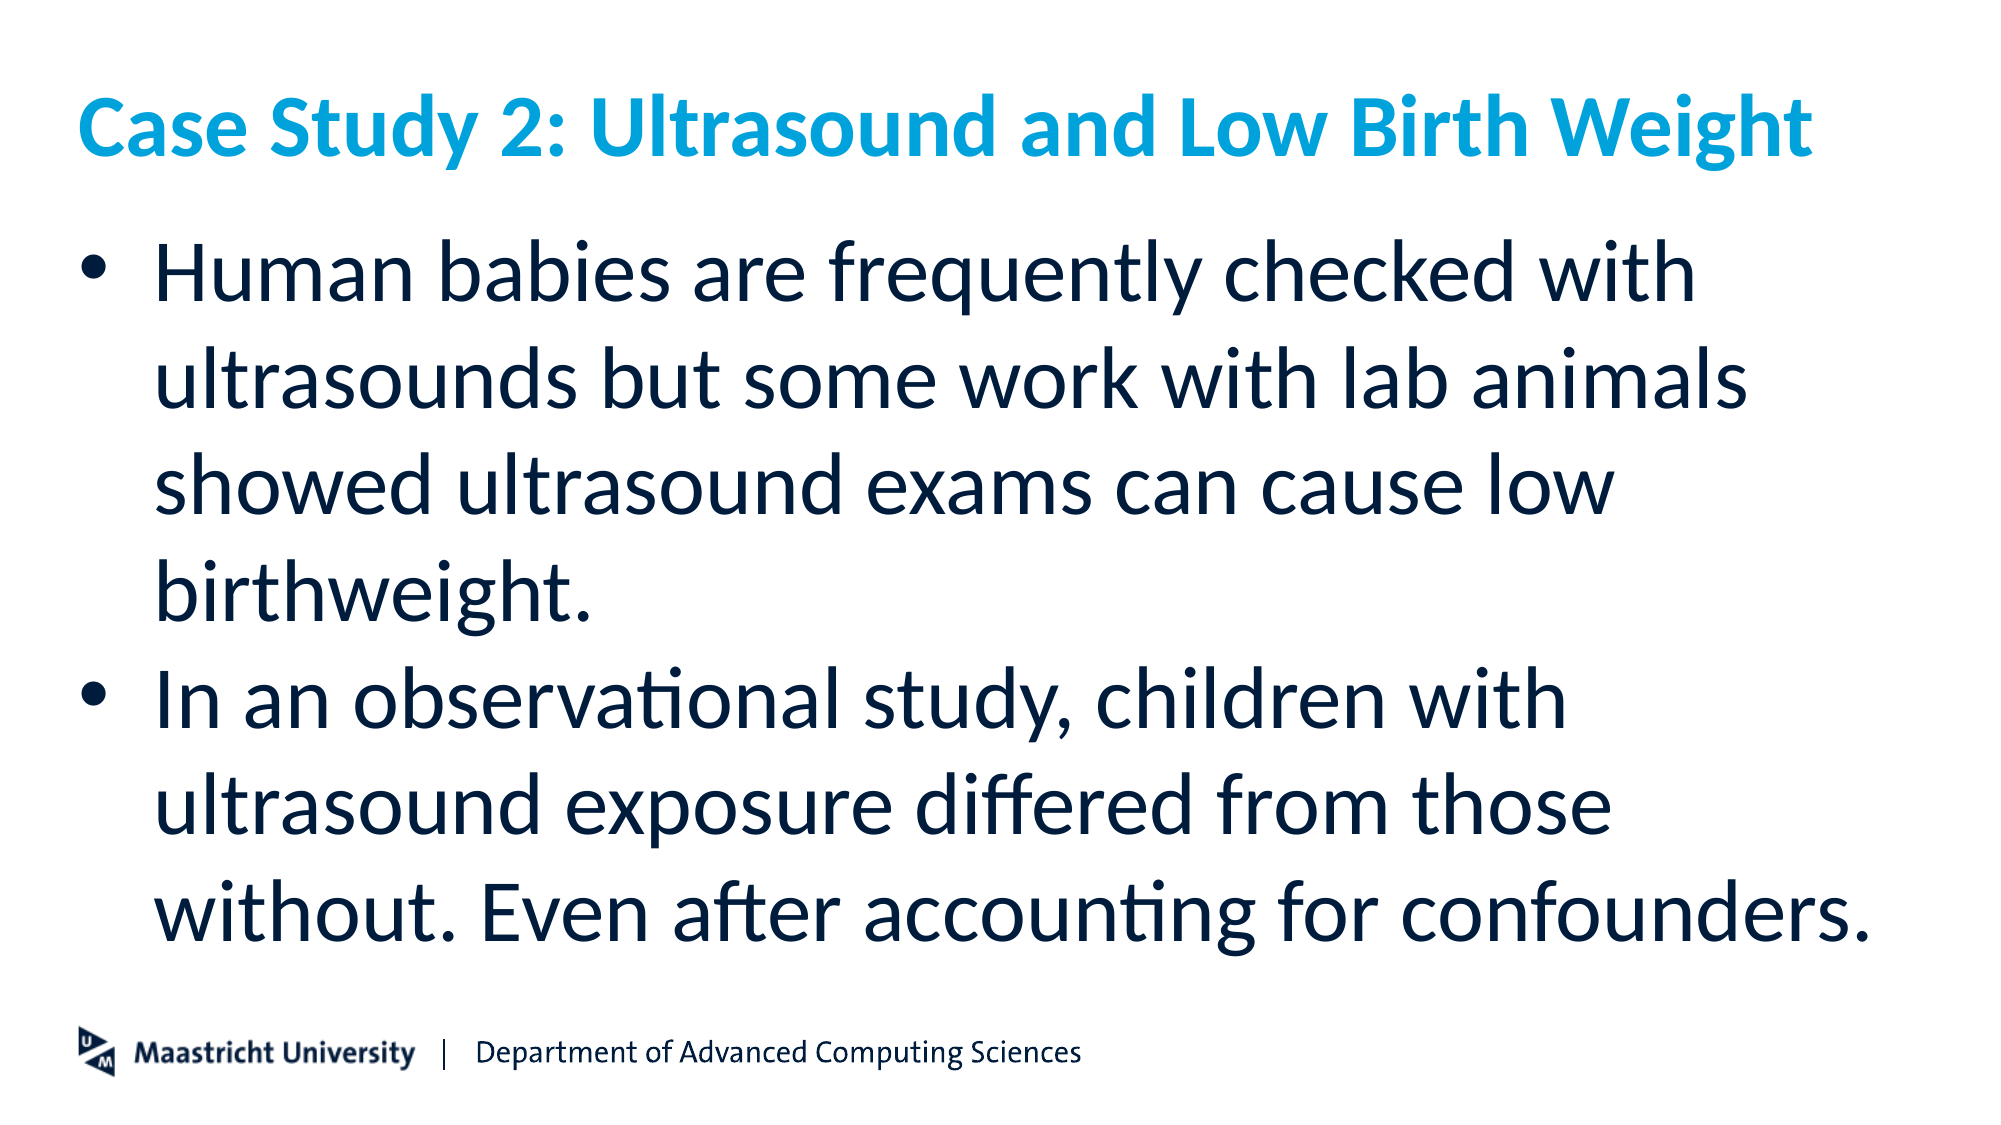

# Case Study 2: Ultrasound and Low Birth Weight
Human babies are frequently checked with ultrasounds but some work with lab animals showed ultrasound exams can cause low birthweight.
In an observational study, children with ultrasound exposure differed from those without. Even after accounting for confounders.